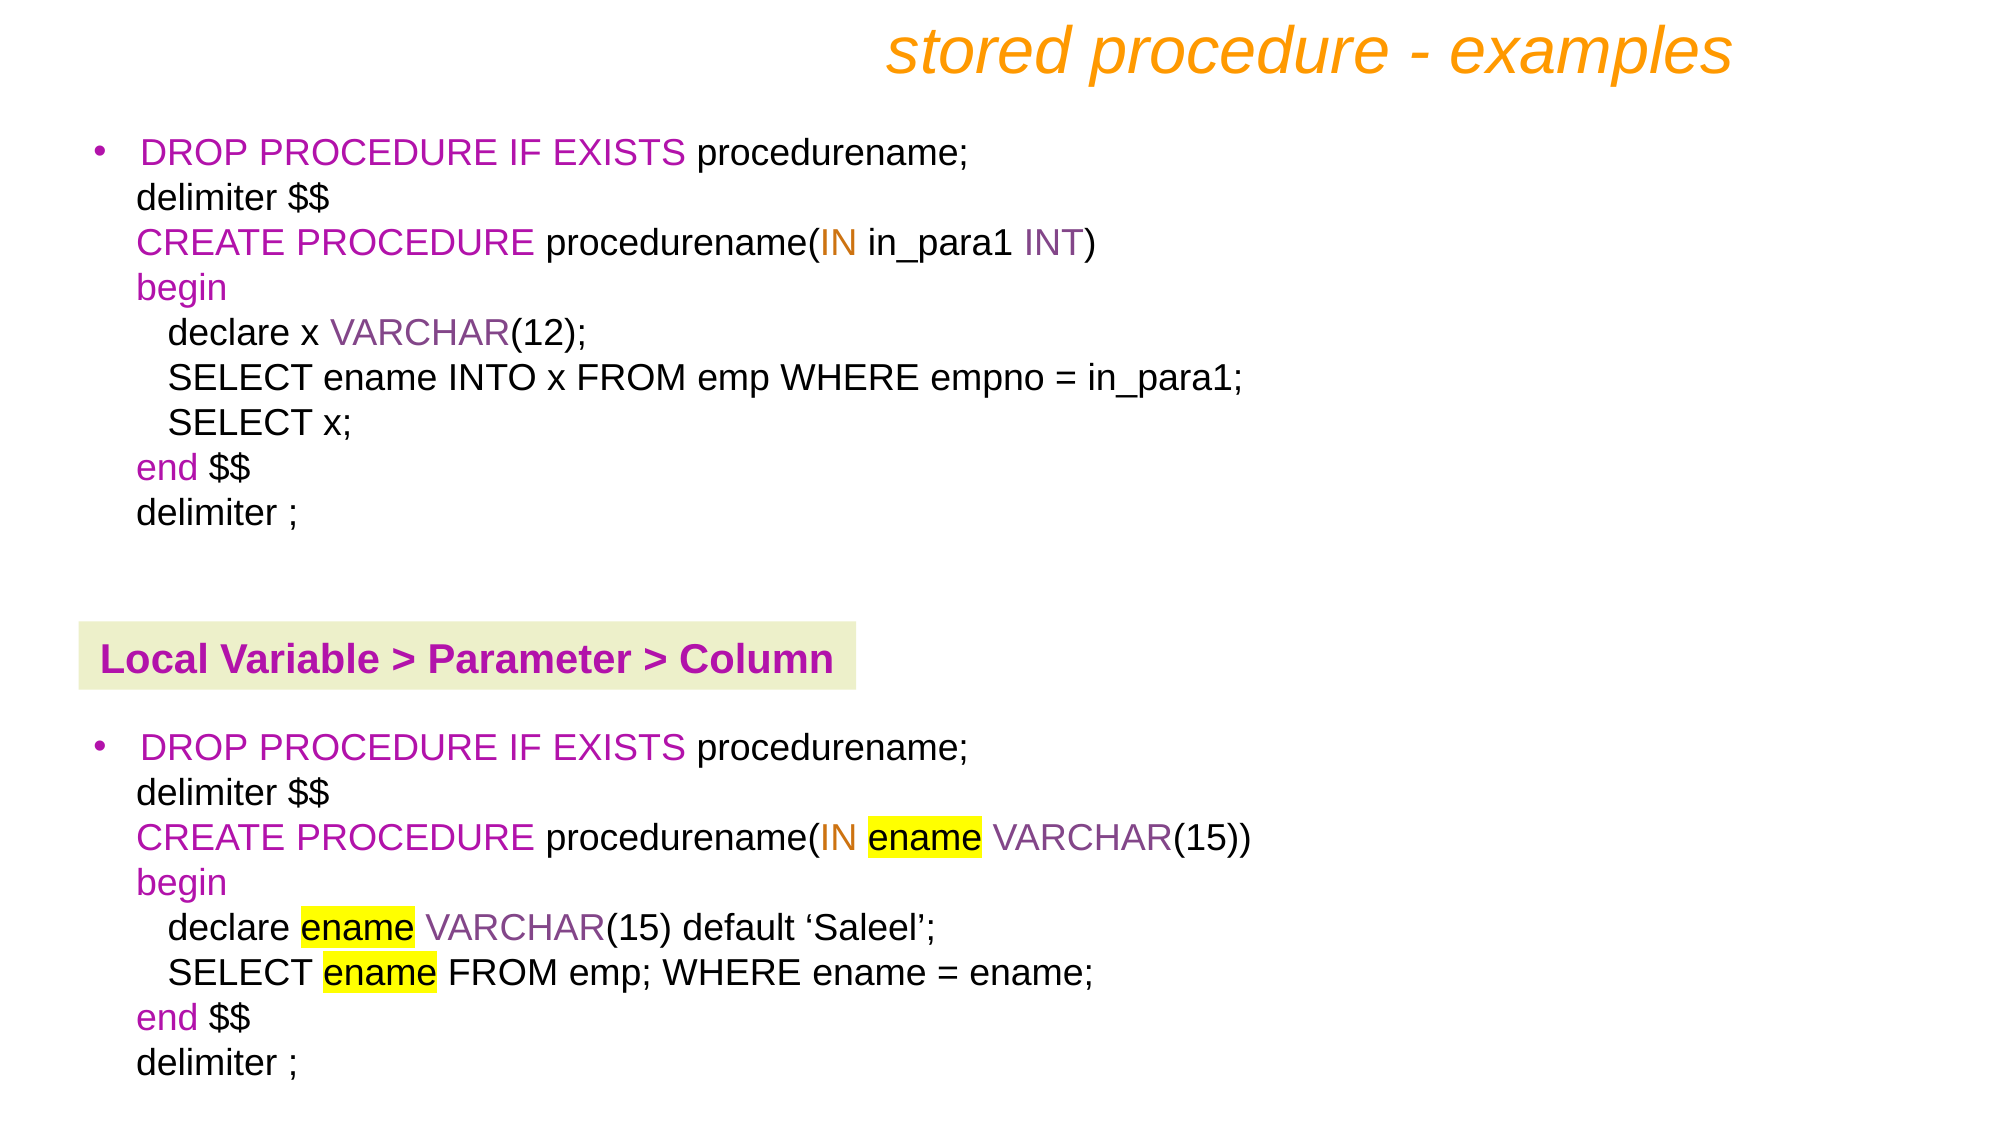

stored procedure - examples
DROP PROCEDURE IF EXISTS procedurename;
delimiter $$
CREATE PROCEDURE procedurename(IN in_para1 INT)
begin
   declare x VARCHAR(12);
   SELECT ename INTO x FROM emp WHERE empno = in_para1;
   SELECT x;
end $$
delimiter ;
Local Variable > Parameter > Column
DROP PROCEDURE IF EXISTS procedurename;
delimiter $$
CREATE PROCEDURE procedurename(IN ename VARCHAR(15))
begin
   declare ename VARCHAR(15) default ‘Saleel’;
   SELECT ename FROM emp; WHERE ename = ename;
end $$
delimiter ;